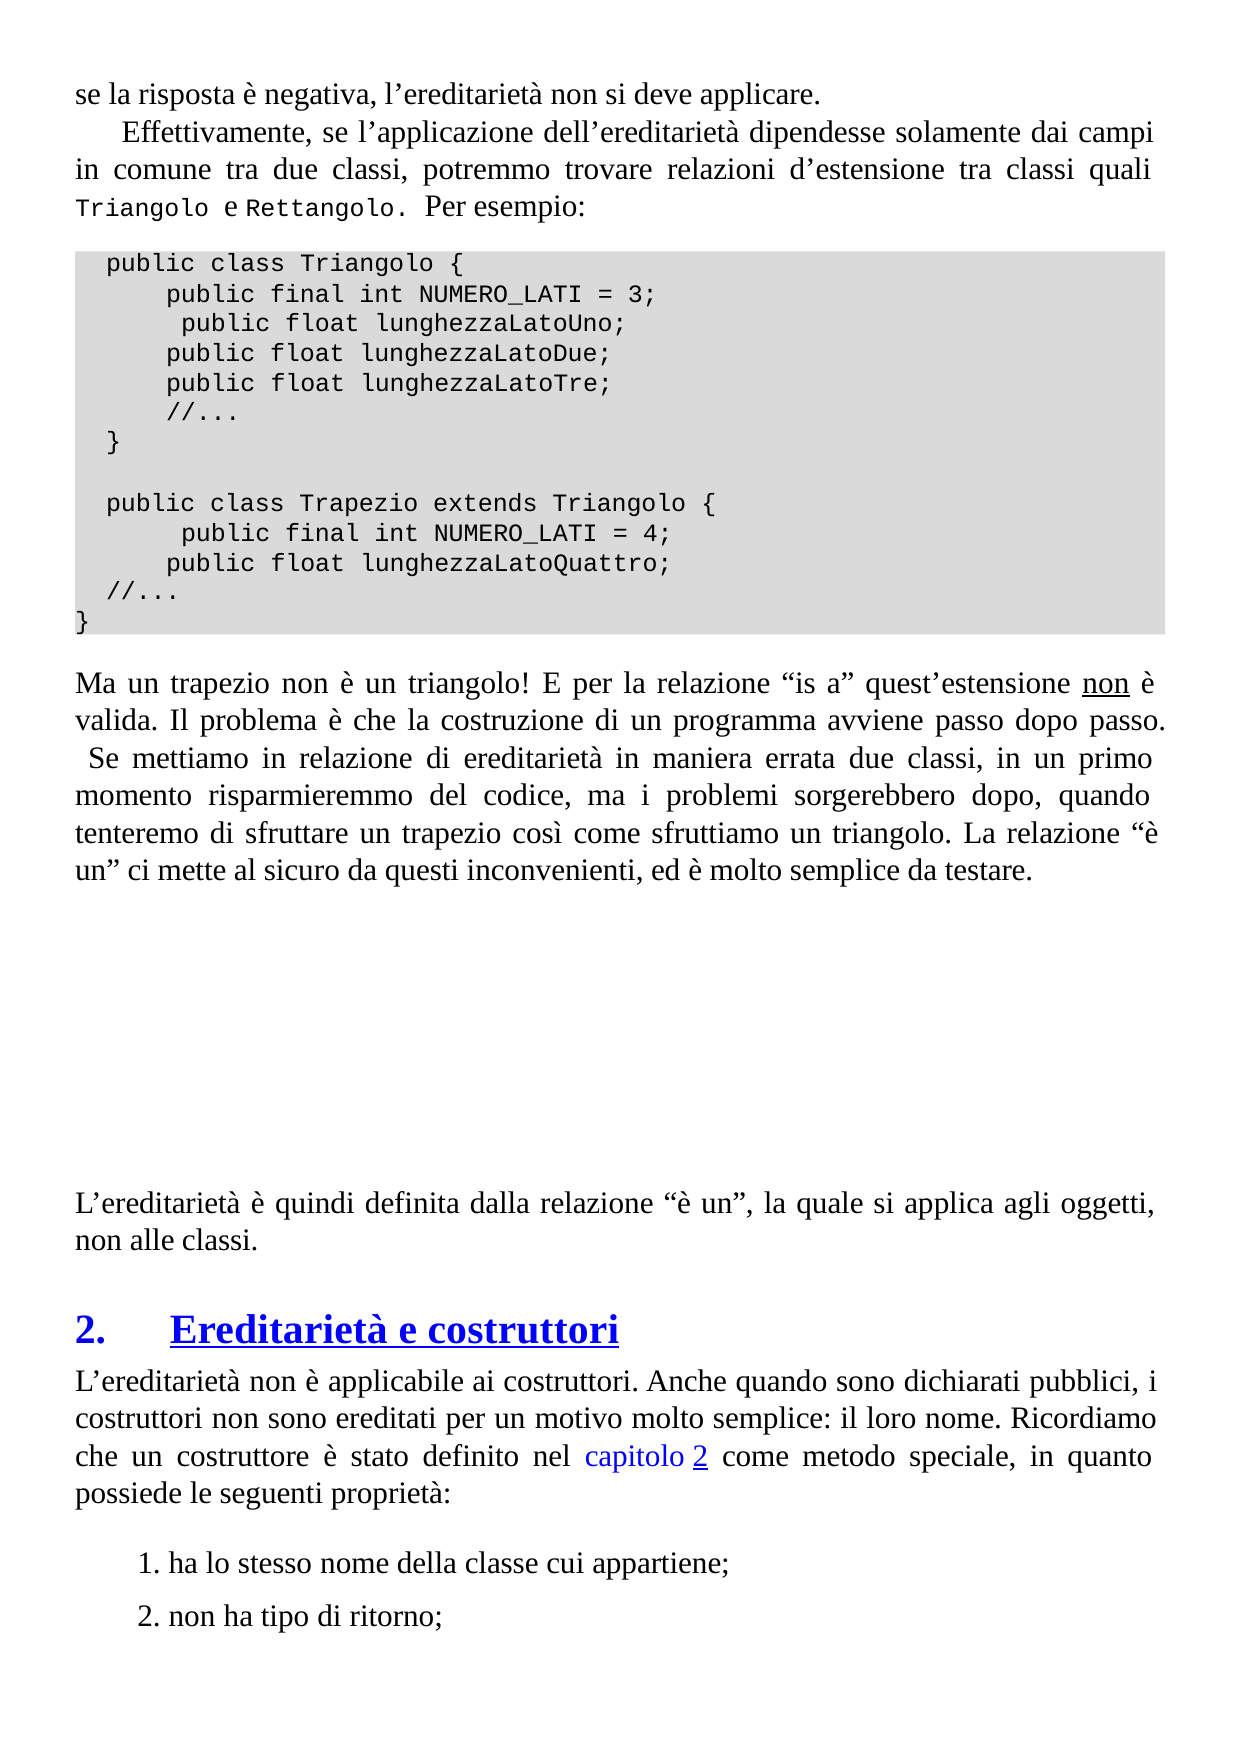

se la risposta è negativa, l’ereditarietà non si deve applicare.
Effettivamente, se l’applicazione dell’ereditarietà dipendesse solamente dai campi  in comune tra due classi, potremmo trovare relazioni d’estensione tra classi quali  Triangolo e Rettangolo. Per esempio:
public class Triangolo {
public final int NUMERO_LATI = 3;  public float lunghezzaLatoUno;  public float lunghezzaLatoDue;  public float lunghezzaLatoTre;
//...
}

public class Trapezio extends Triangolo {  public final int NUMERO_LATI = 4;  public float lunghezzaLatoQuattro;
//...
}
Ma un trapezio non è un triangolo! E per la relazione “is a” quest’estensione non è  valida. Il problema è che la costruzione di un programma avviene passo dopo passo.  Se mettiamo in relazione di ereditarietà in maniera errata due classi, in un primo  momento risparmieremmo del codice, ma i problemi sorgerebbero dopo, quando  tenteremo di sfruttare un trapezio così come sfruttiamo un triangolo. La relazione “è  un” ci mette al sicuro da questi inconvenienti, ed è molto semplice da testare.
L’ereditarietà è quindi definita dalla relazione “è un”, la quale si applica agli oggetti,  non alle classi.

Ereditarietà e costruttori
L’ereditarietà non è applicabile ai costruttori. Anche quando sono dichiarati pubblici, i  costruttori non sono ereditati per un motivo molto semplice: il loro nome. Ricordiamo  che un costruttore è stato definito nel capitolo 2 come metodo speciale, in quanto  possiede le seguenti proprietà:

ha lo stesso nome della classe cui appartiene;
non ha tipo di ritorno;